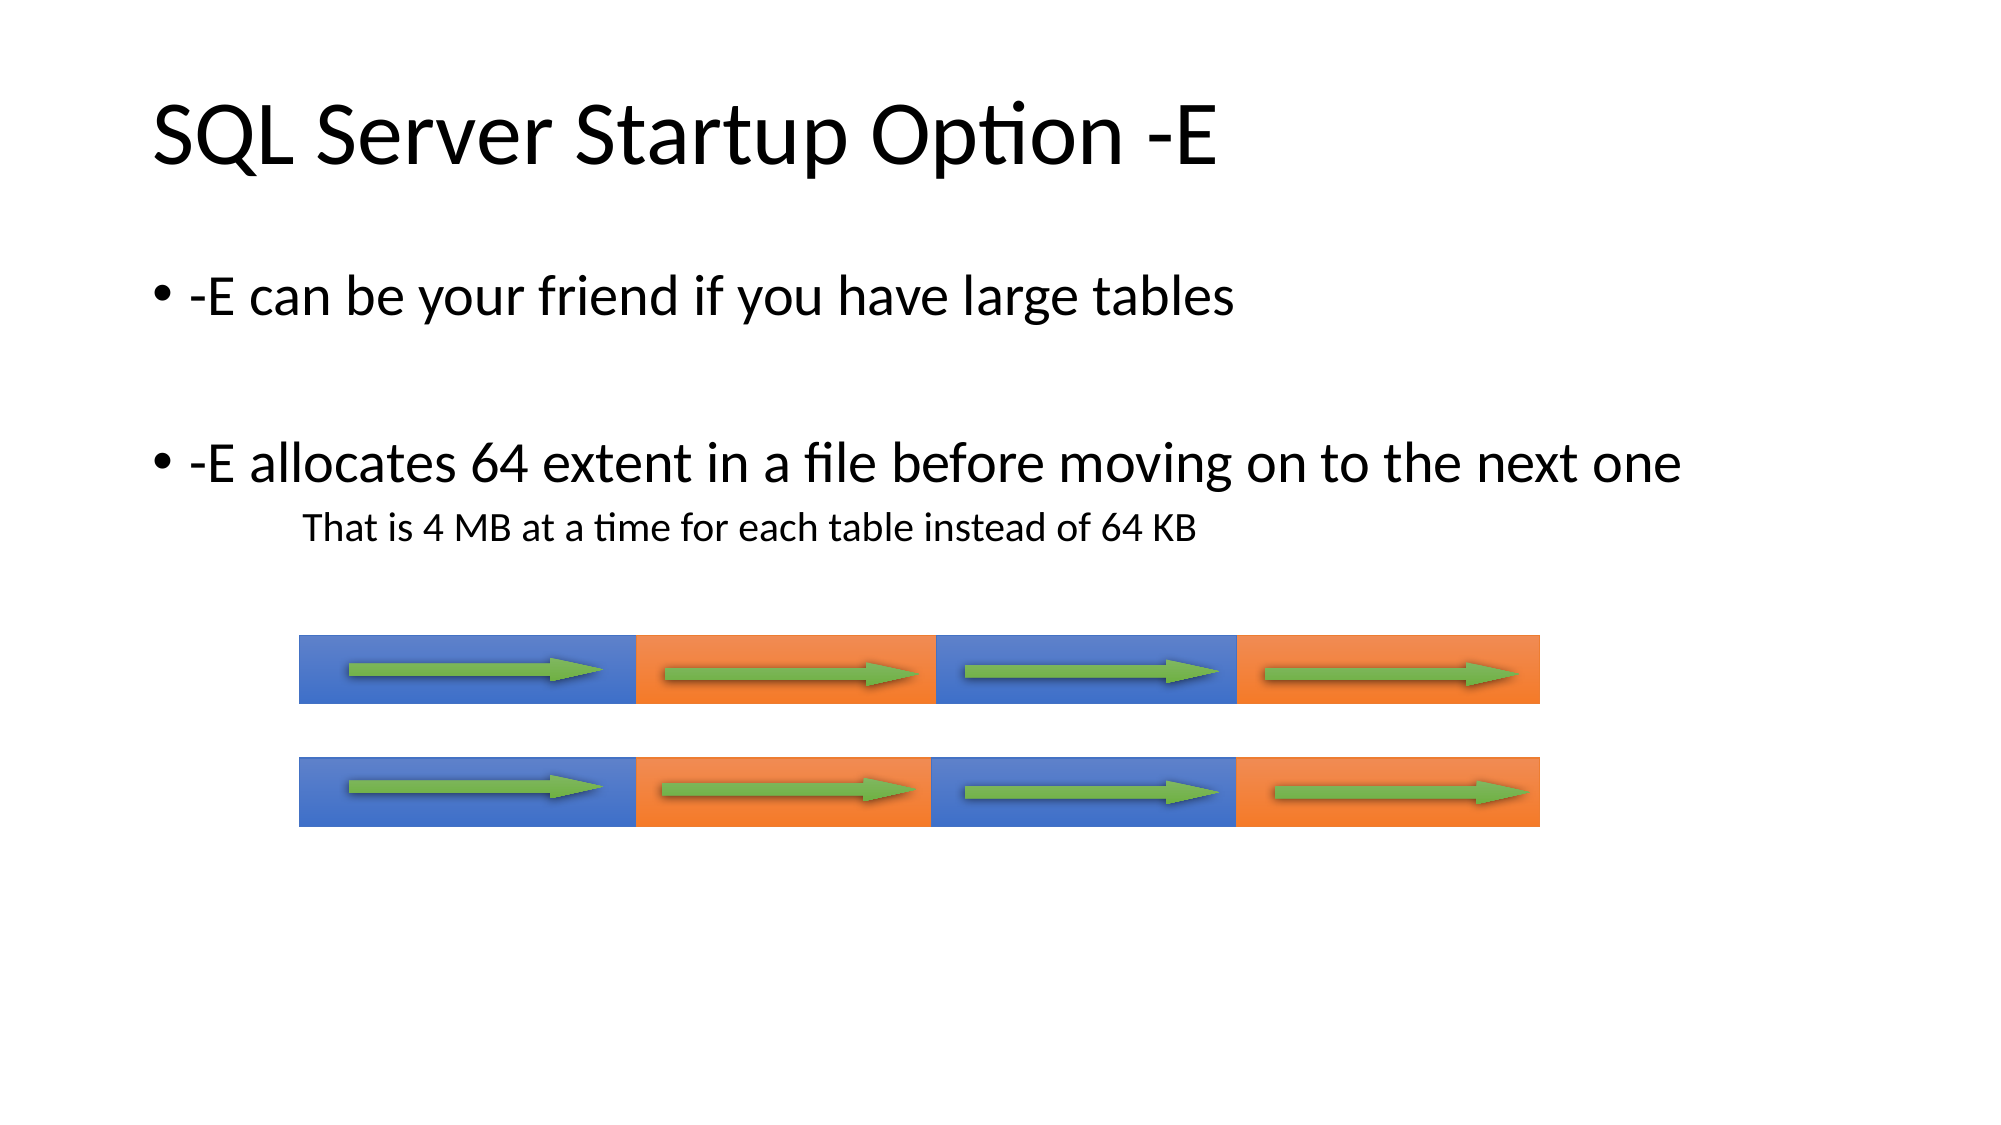

# SQL Server Startup Option -E
-E can be your friend if you have large tables

-E allocates 64 extent in a file before moving on to the next one
That is 4 MB at a time for each table instead of 64 KB